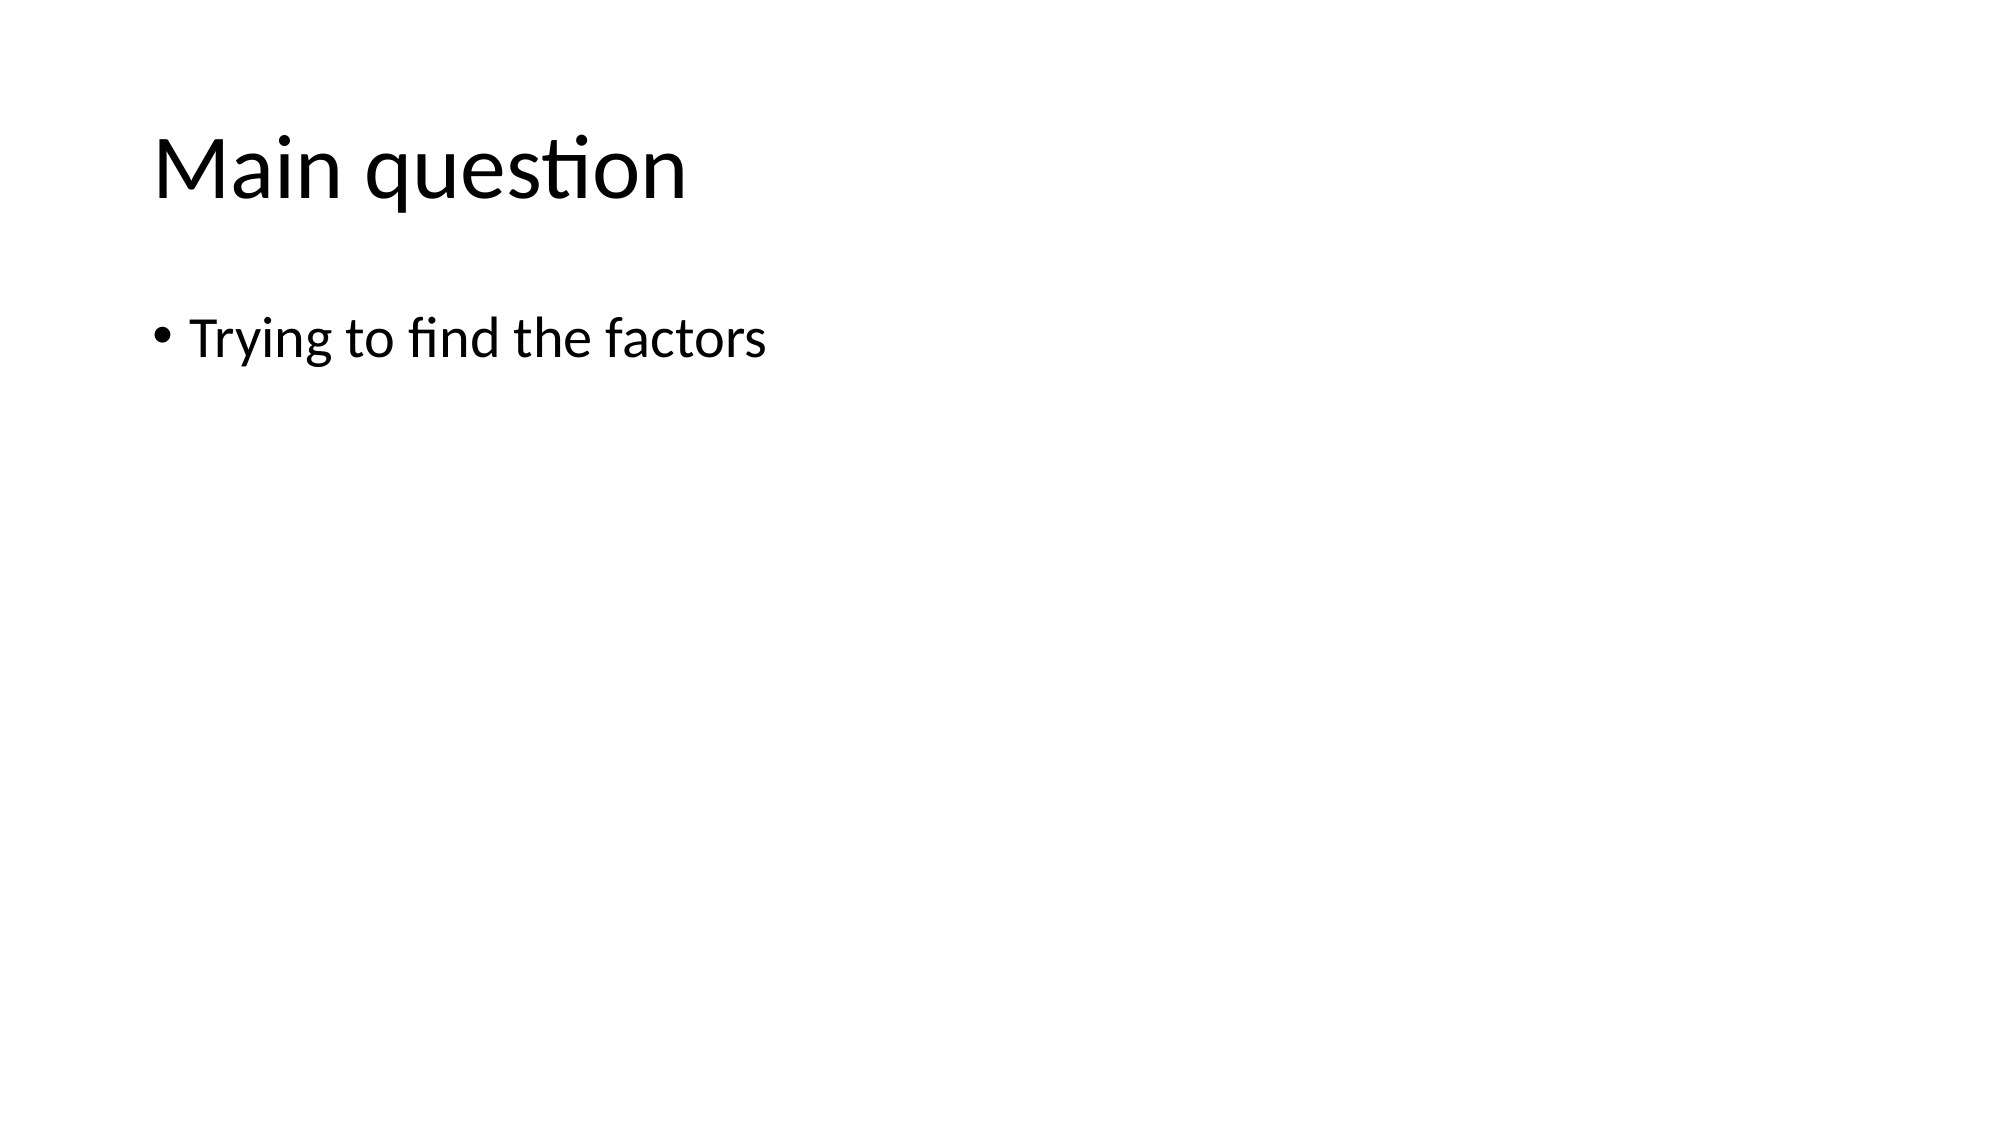

# Main question
Trying to find the factors